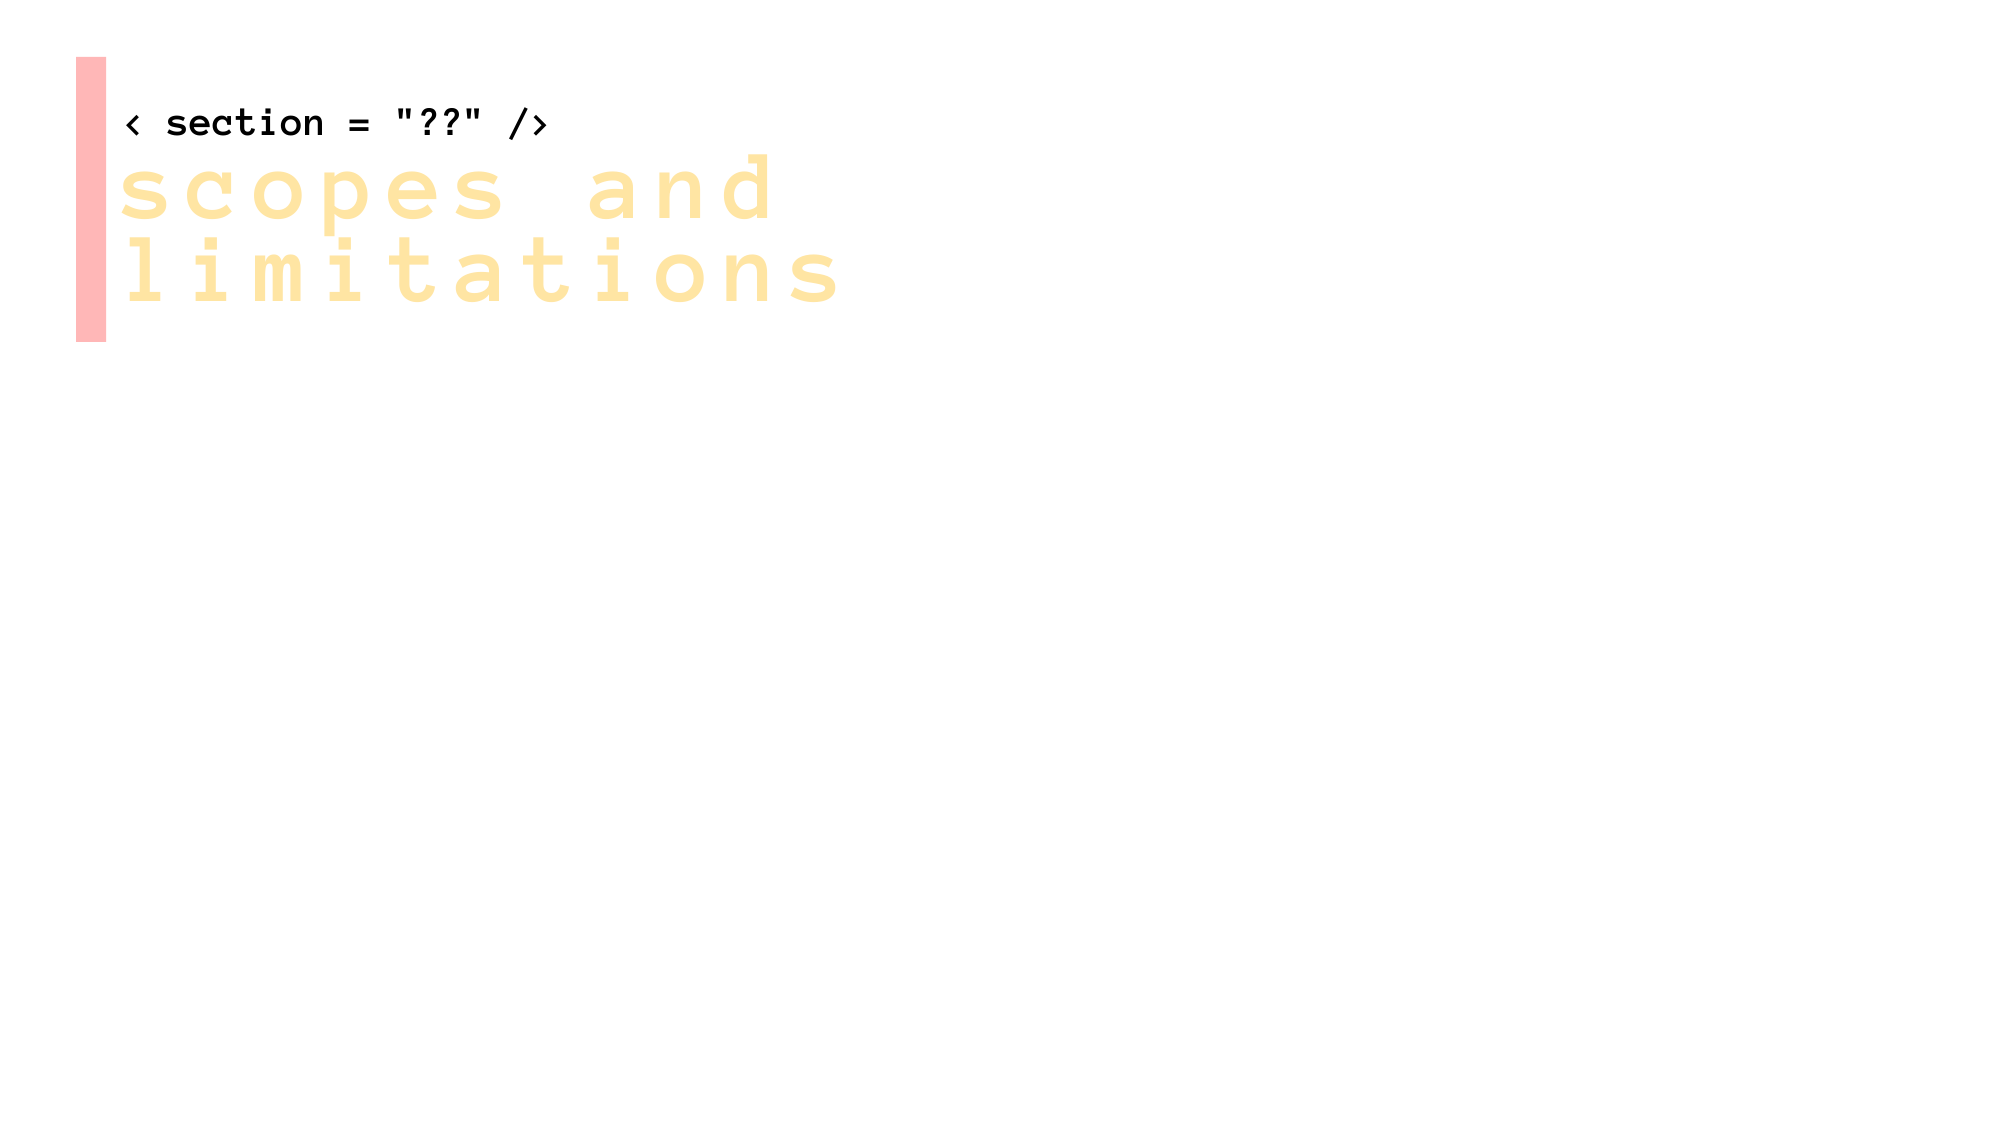

< section = "??" />
scopes and
limitations